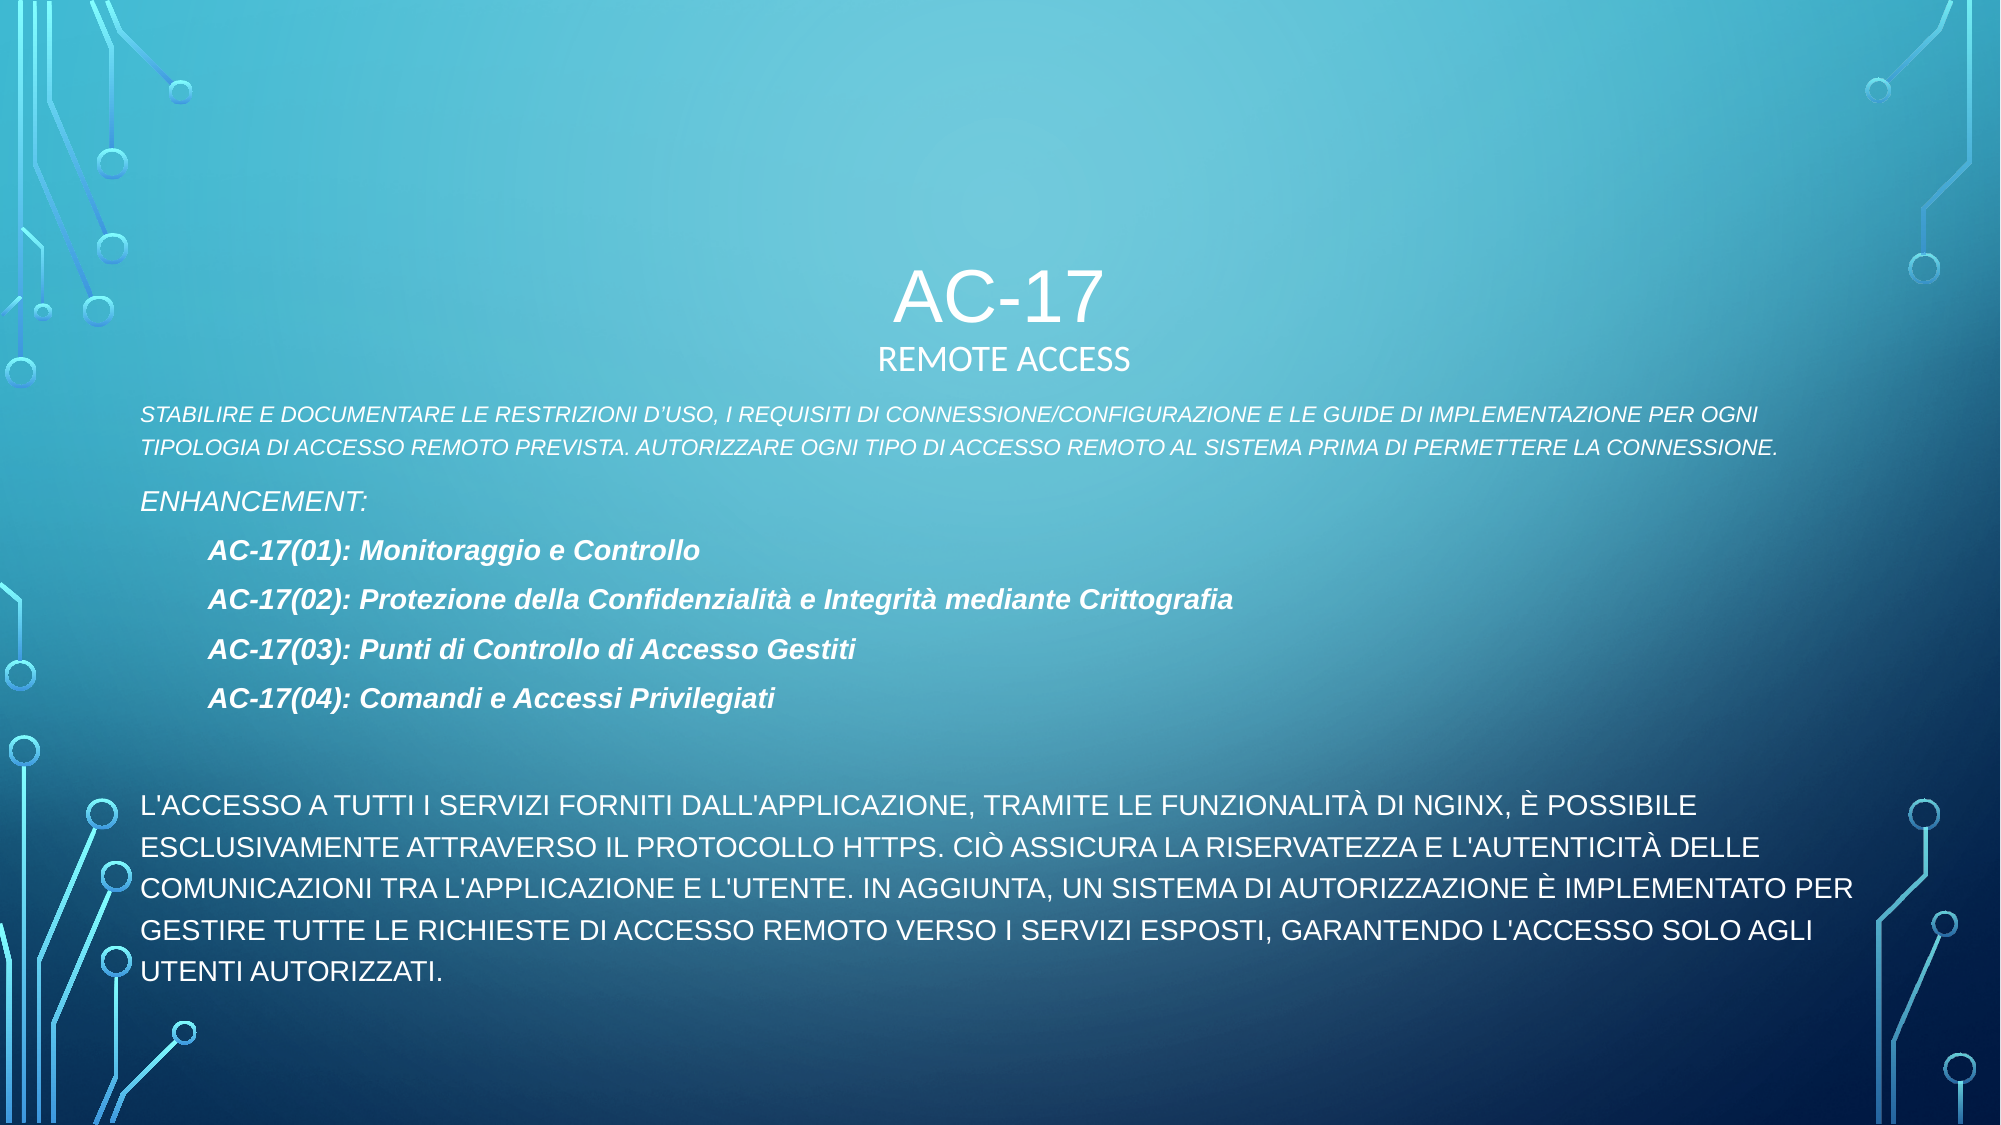

# AC-17 REMOTE ACCESS
Stabilire e documentare le restrizioni d’uso, i requisiti di connessione/configurazione e le guide di implementazione per ogni tipologia di accesso remoto prevista. Autorizzare ogni tipo di accesso remoto al sistema prima di permettere la connessione.
Enhancement:
AC-17(01): Monitoraggio e Controllo
AC-17(02): Protezione della Confidenzialità e Integrità mediante Crittografia
AC-17(03): Punti di Controllo di Accesso Gestiti
AC-17(04): Comandi e Accessi Privilegiati

L'accesso a tutti i servizi forniti dall'applicazione, tramite le funzionalità di Nginx, è possibile esclusivamente attraverso il protocollo HTTPS. Ciò assicura la riservatezza e l'autenticità delle comunicazioni tra l'applicazione e l'utente. In aggiunta, un sistema di autorizzazione è implementato per gestire tutte le richieste di accesso remoto verso i servizi esposti, garantendo l'accesso solo agli utenti autorizzati.